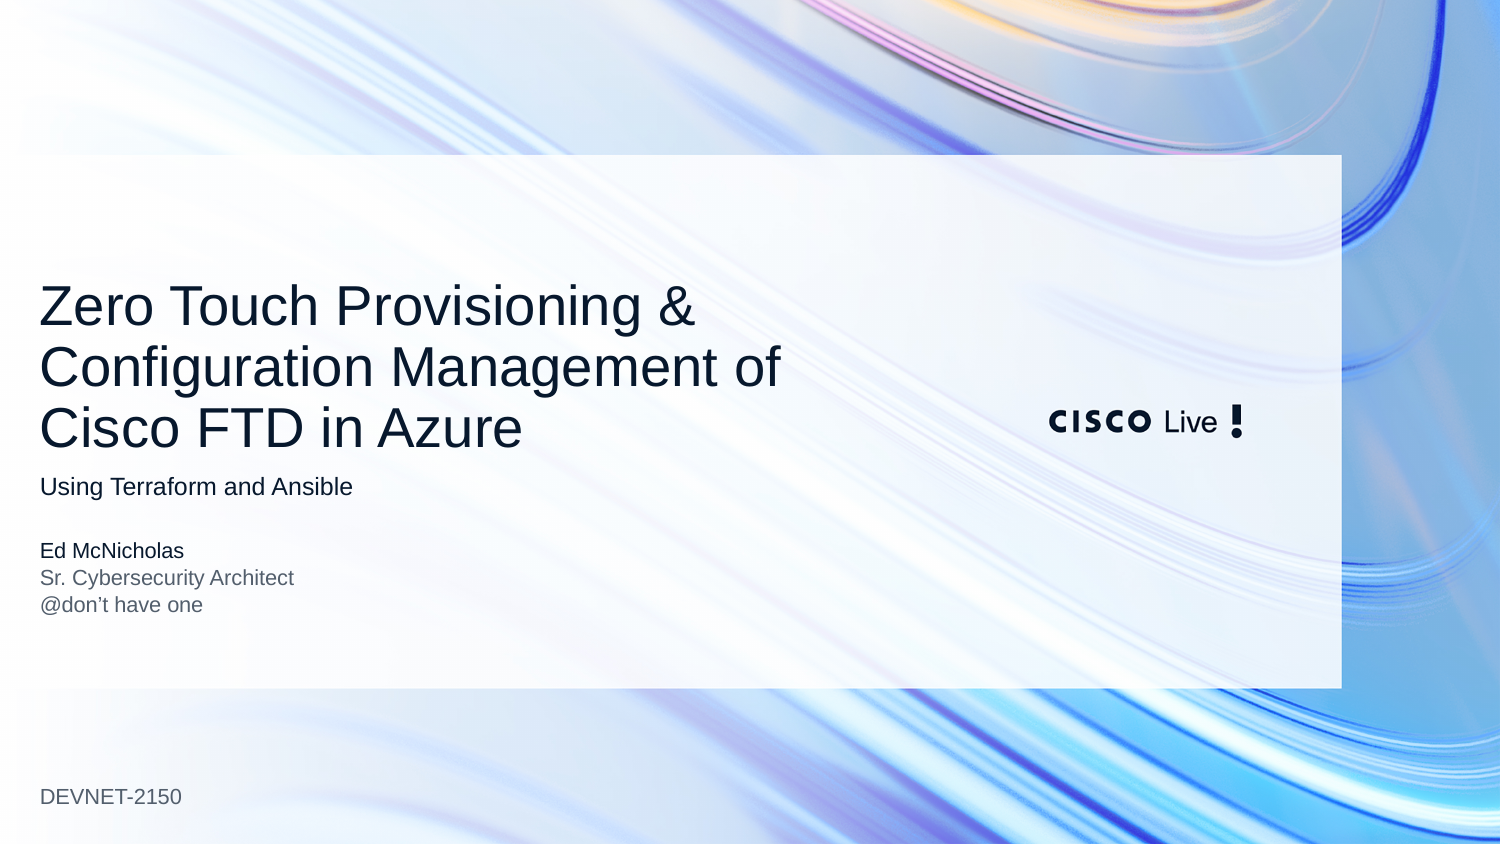

# Zero Touch Provisioning & Configuration Management of Cisco FTD in Azure
Using Terraform and Ansible

Ed McNicholas

Sr. Cybersecurity Architect
@don’t have one

DEVNET-2150